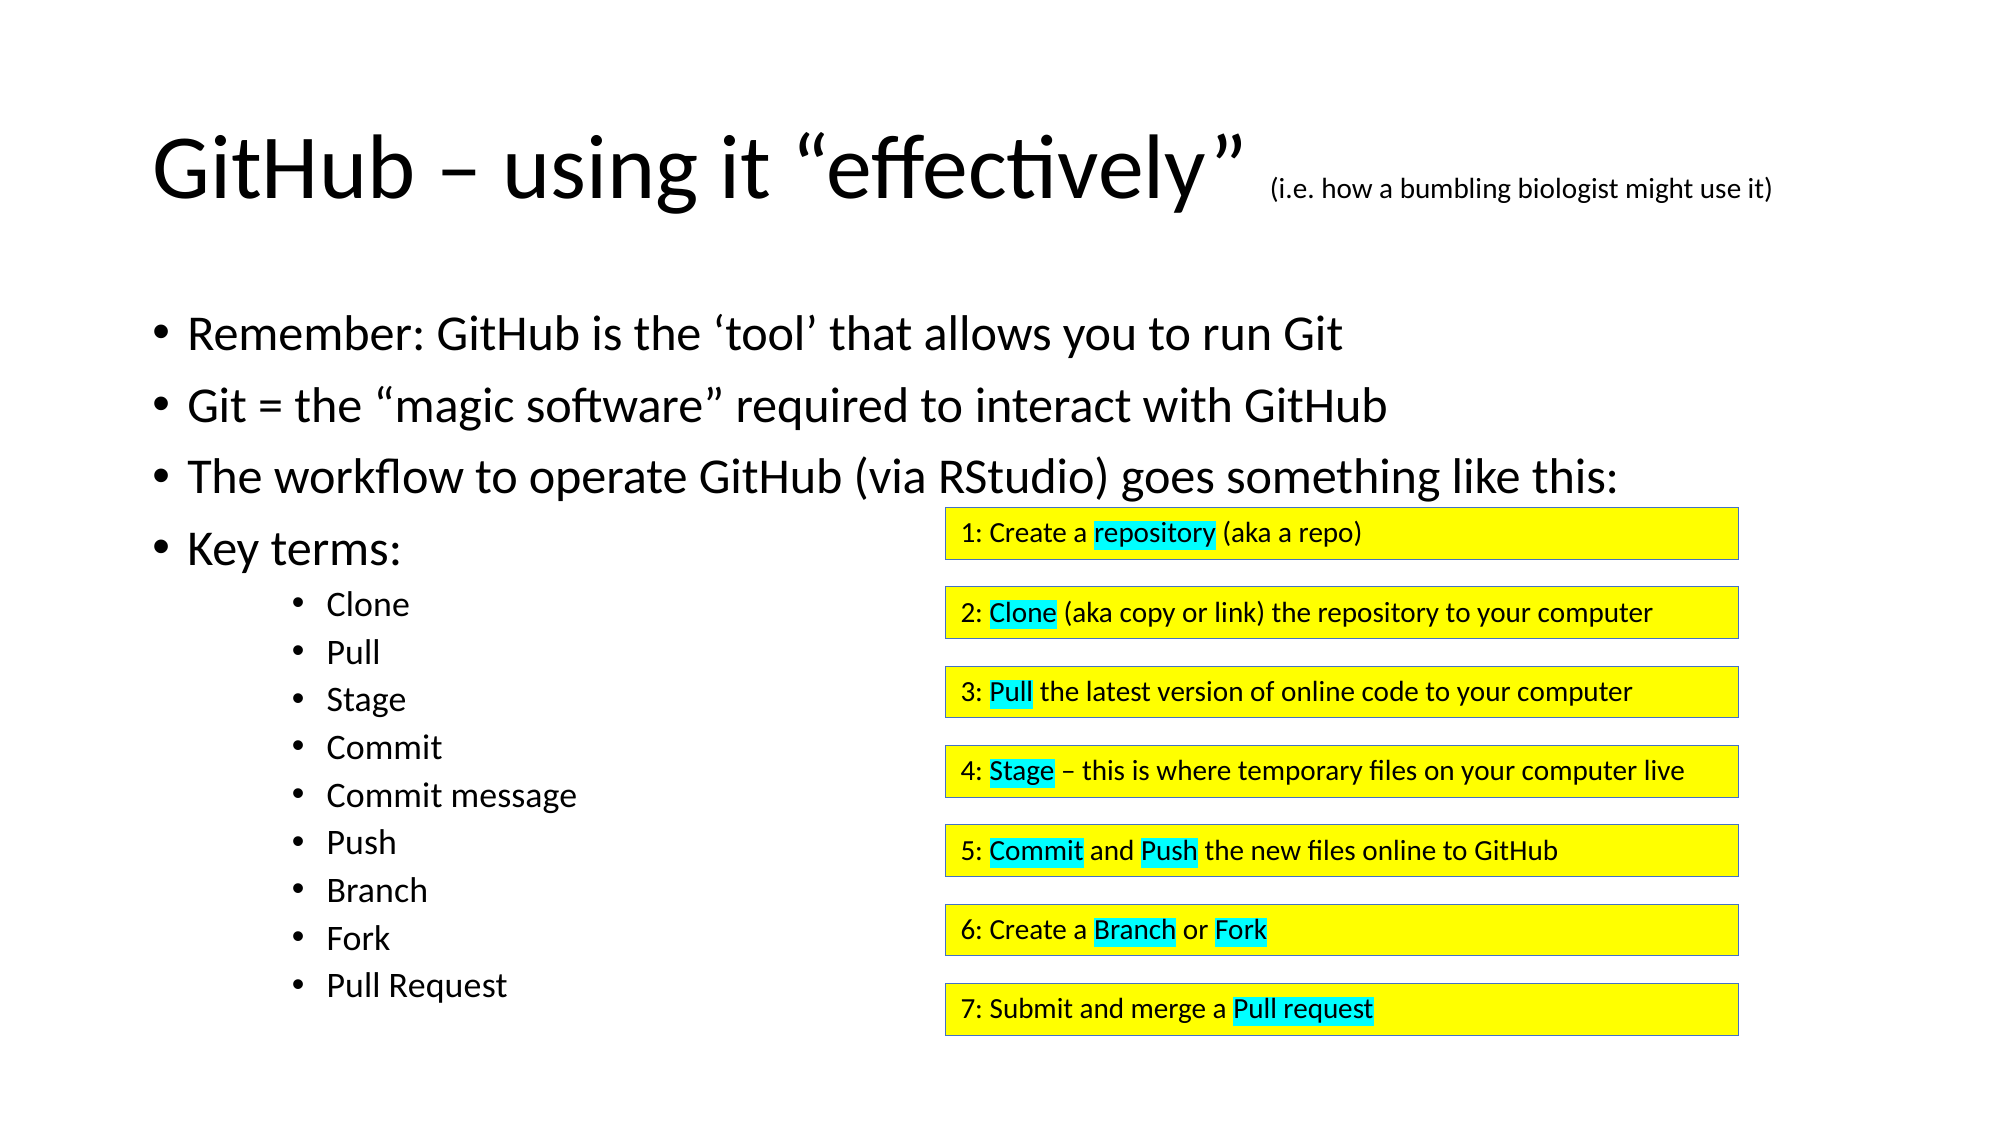

# GitHub – using it “effectively” (i.e. how a bumbling biologist might use it)
Remember: GitHub is the ‘tool’ that allows you to run Git
Git = the “magic software” required to interact with GitHub
The workflow to operate GitHub (via RStudio) goes something like this:
Key terms:
Clone
Pull
Stage
Commit
Commit message
Push
Branch
Fork
Pull Request

1: Create a repository (aka a repo)
2: Clone (aka copy or link) the repository to your computer
3: Pull the latest version of online code to your computer
4: Stage – this is where temporary files on your computer live
5: Commit and Push the new files online to GitHub
6: Create a Branch or Fork
7: Submit and merge a Pull request